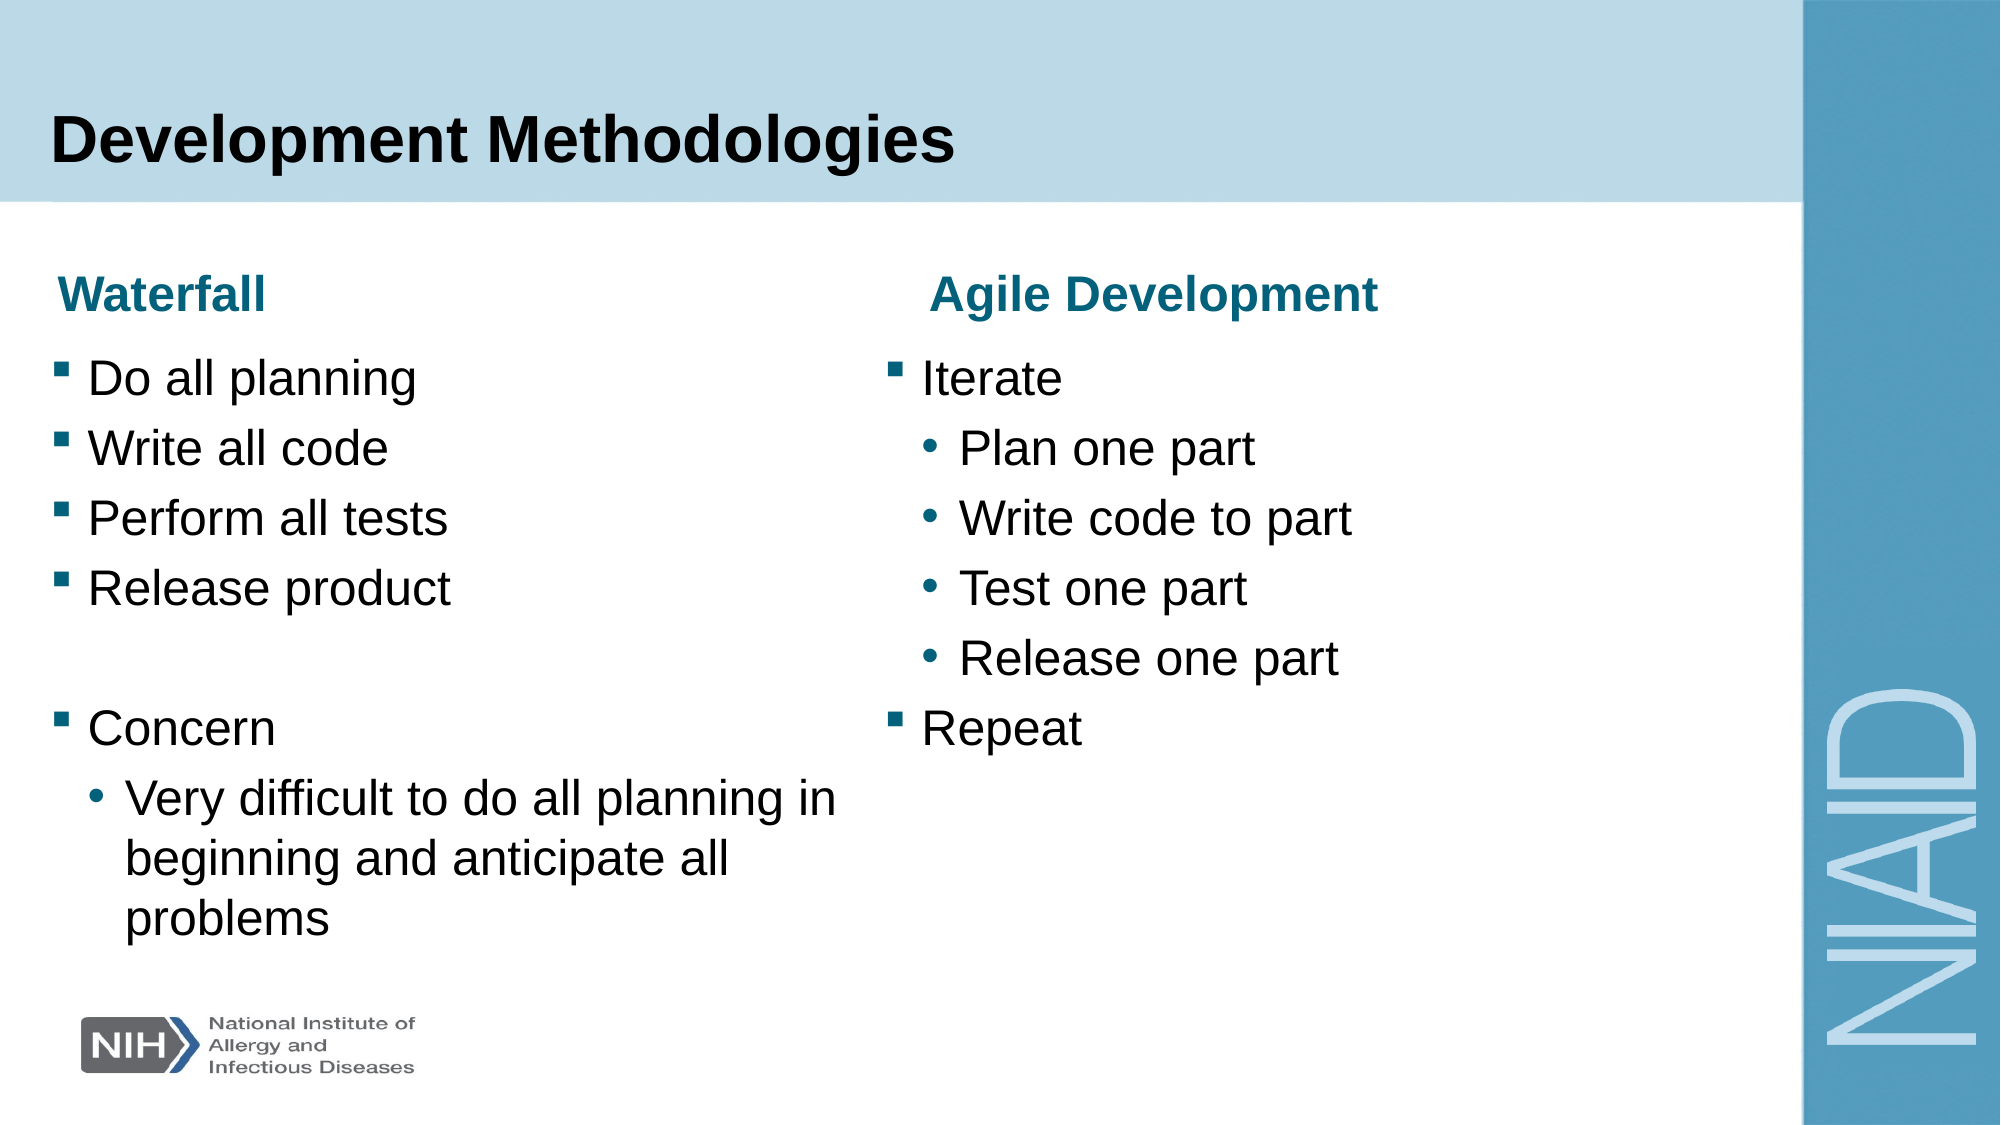

# Development Methodologies
Waterfall
Agile Development
Do all planning
Write all code
Perform all tests
Release product

Concern
Very difficult to do all planning in beginning and anticipate all problems
Iterate
Plan one part
Write code to part
Test one part
Release one part
Repeat